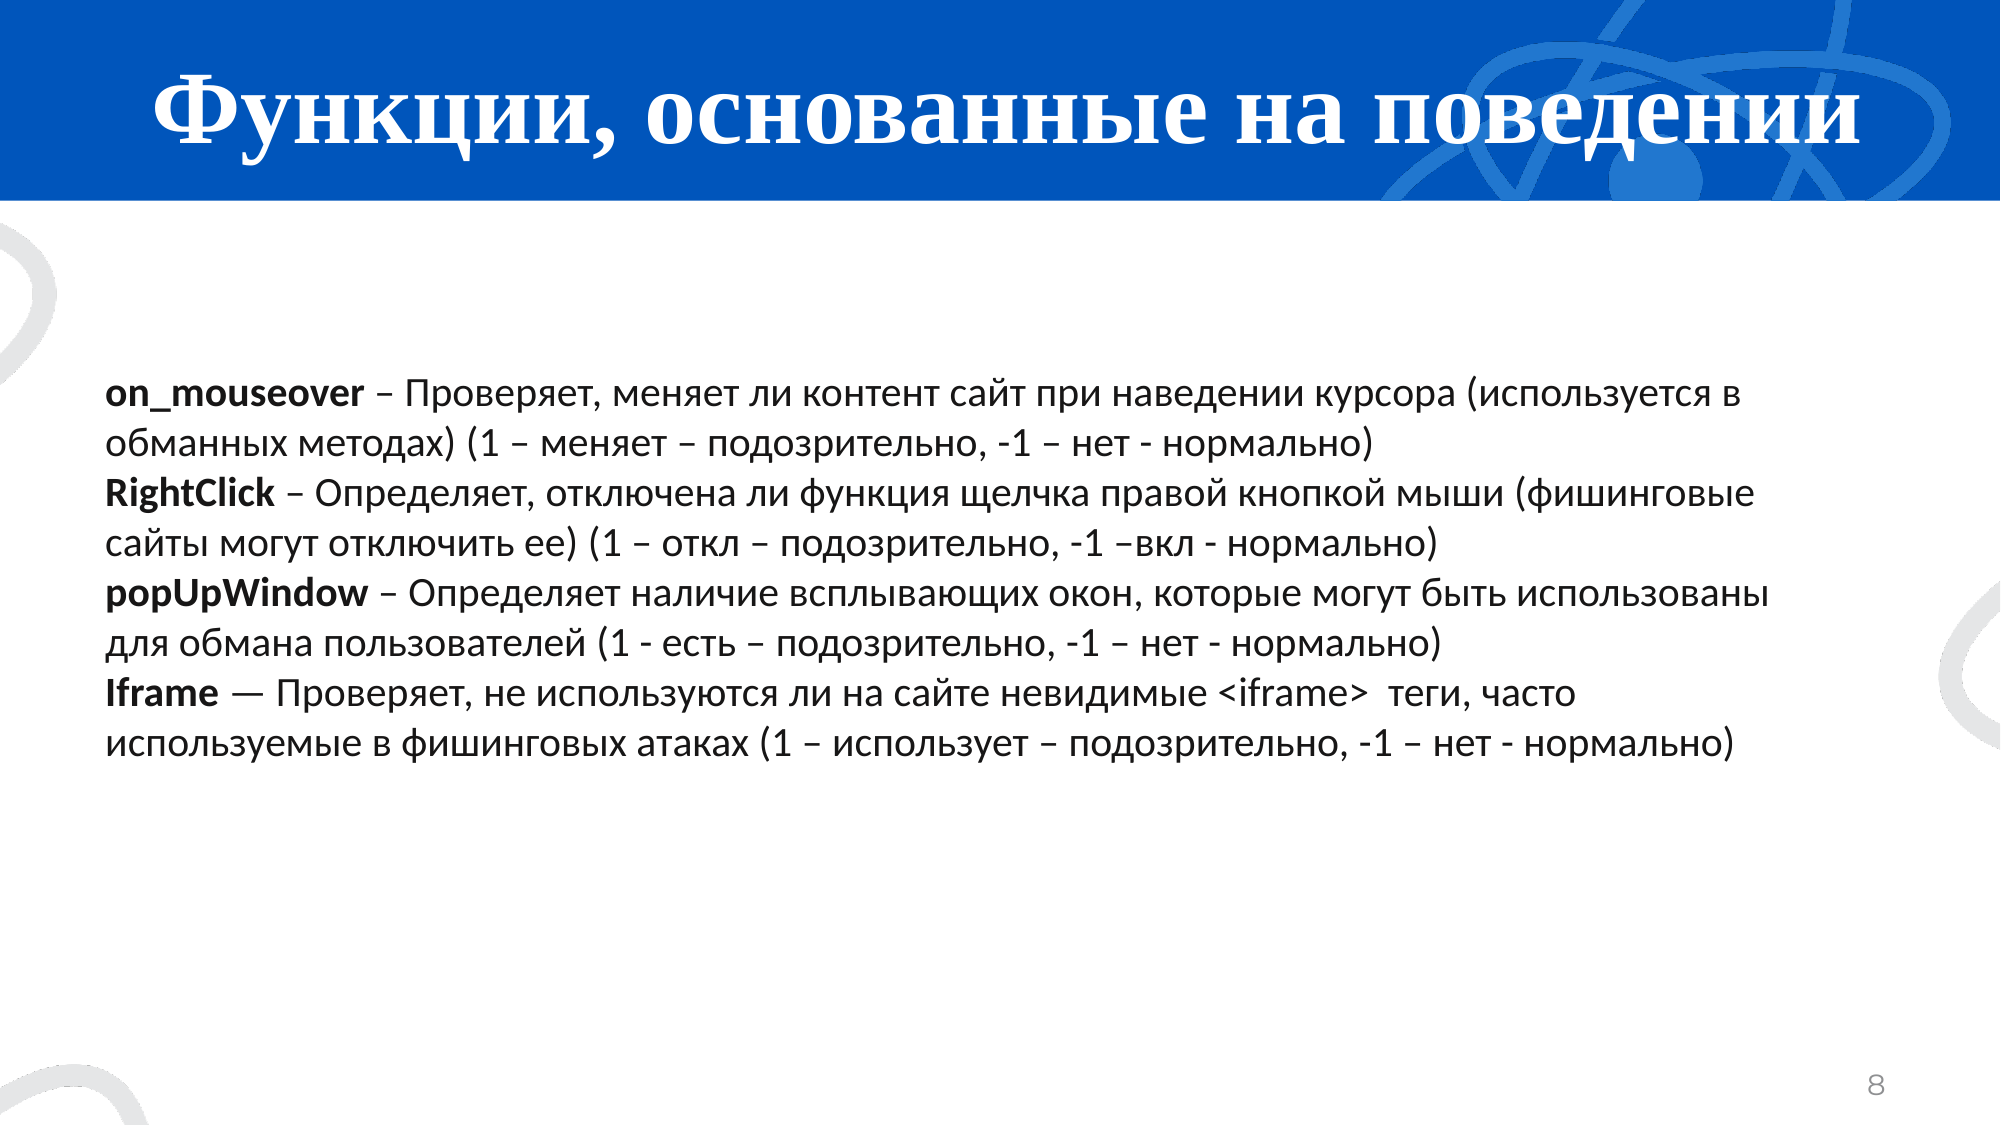

# Функции, основанные на поведении
on_mouseover – Проверяет, меняет ли контент сайт при наведении курсора (используется в обманных методах) (1 – меняет – подозрительно, -1 – нет - нормально)
RightClick – Определяет, отключена ли функция щелчка правой кнопкой мыши (фишинговые сайты могут отключить ее) (1 – откл – подозрительно, -1 –вкл - нормально)
popUpWindow – Определяет наличие всплывающих окон, которые могут быть использованы для обмана пользователей (1 - есть – подозрительно, -1 – нет - нормально)
Iframe — Проверяет, не используются ли на сайте невидимые <iframe>  теги, часто используемые в фишинговых атаках (1 – использует – подозрительно, -1 – нет - нормально)